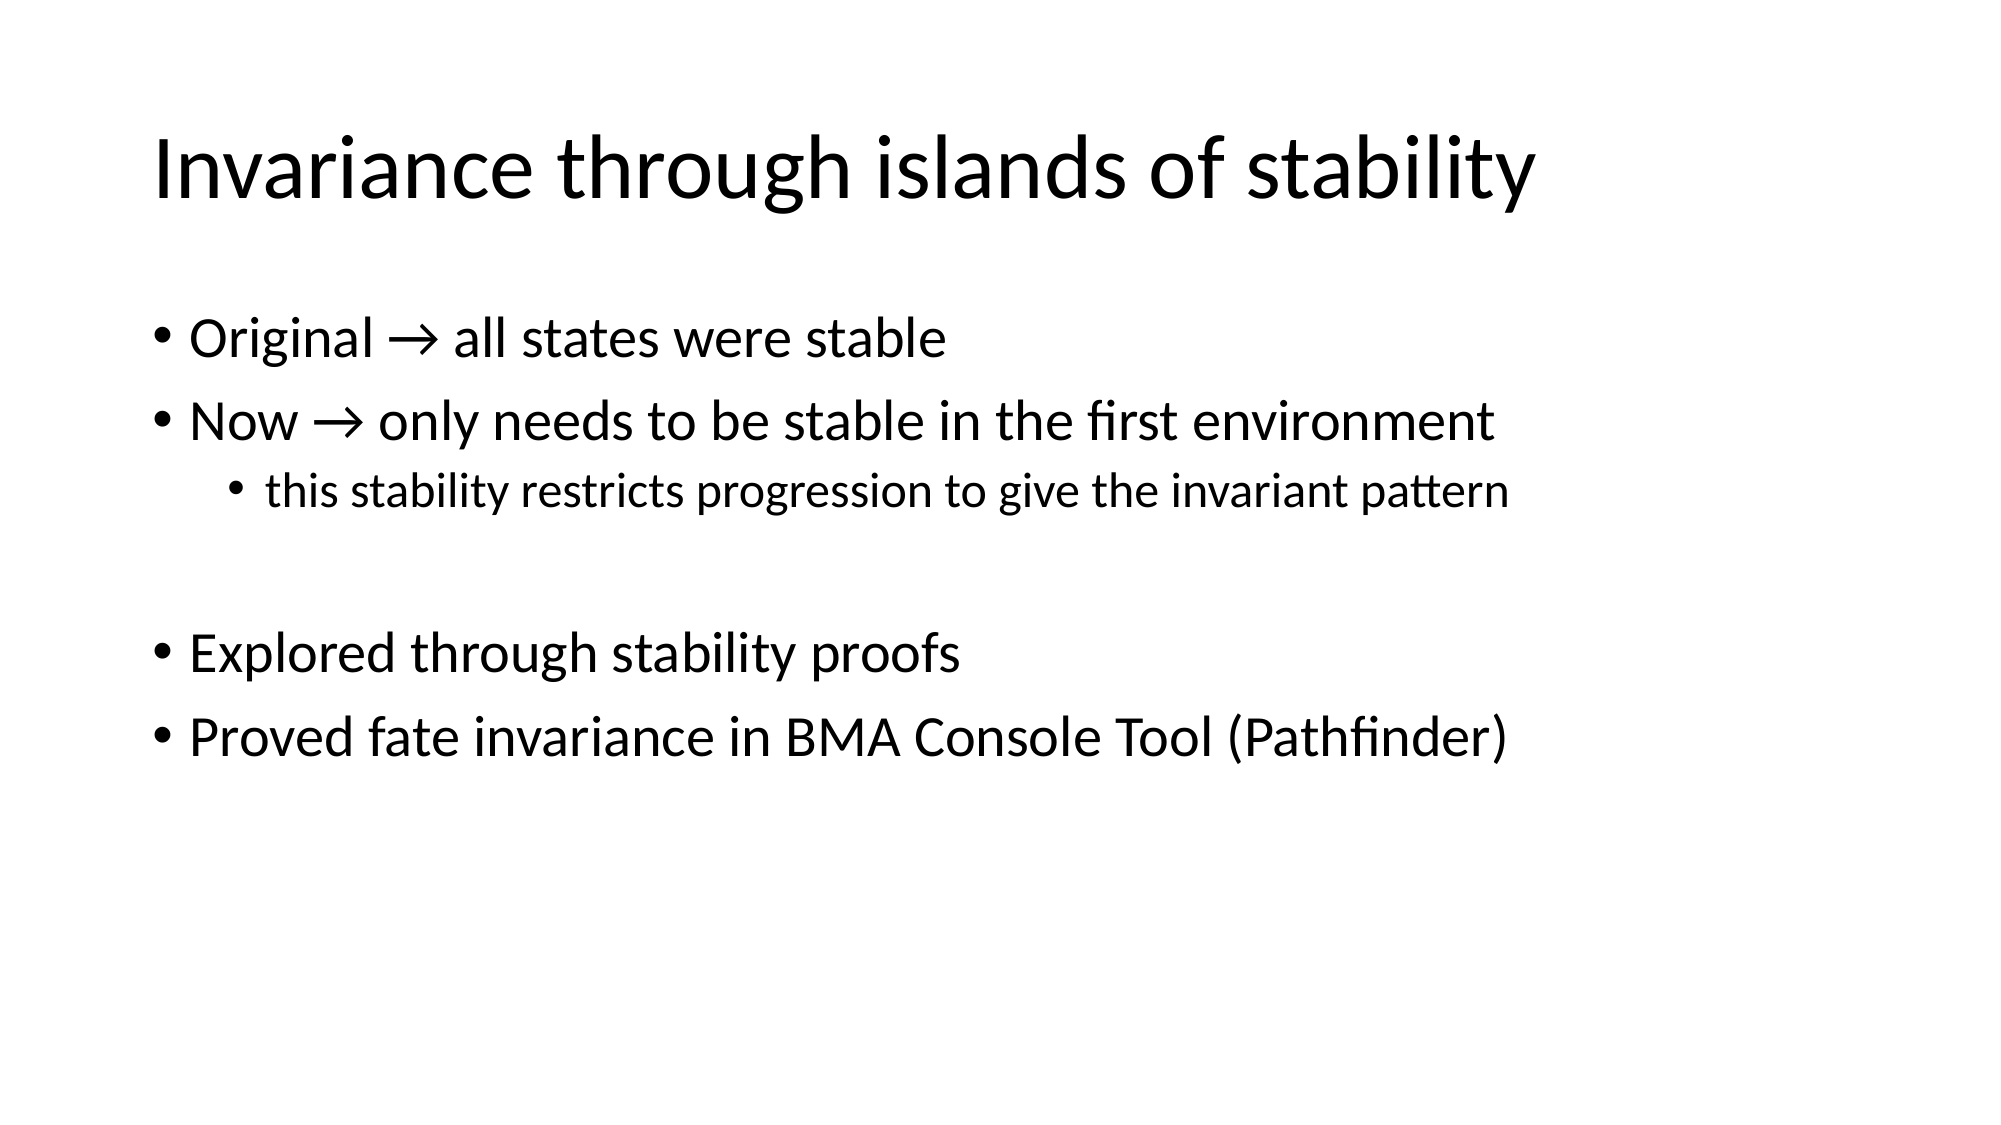

# Invariance through islands of stability
Original → all states were stable
Now → only needs to be stable in the first environment
this stability restricts progression to give the invariant pattern

Explored through stability proofs
Proved fate invariance in BMA Console Tool (Pathfinder)